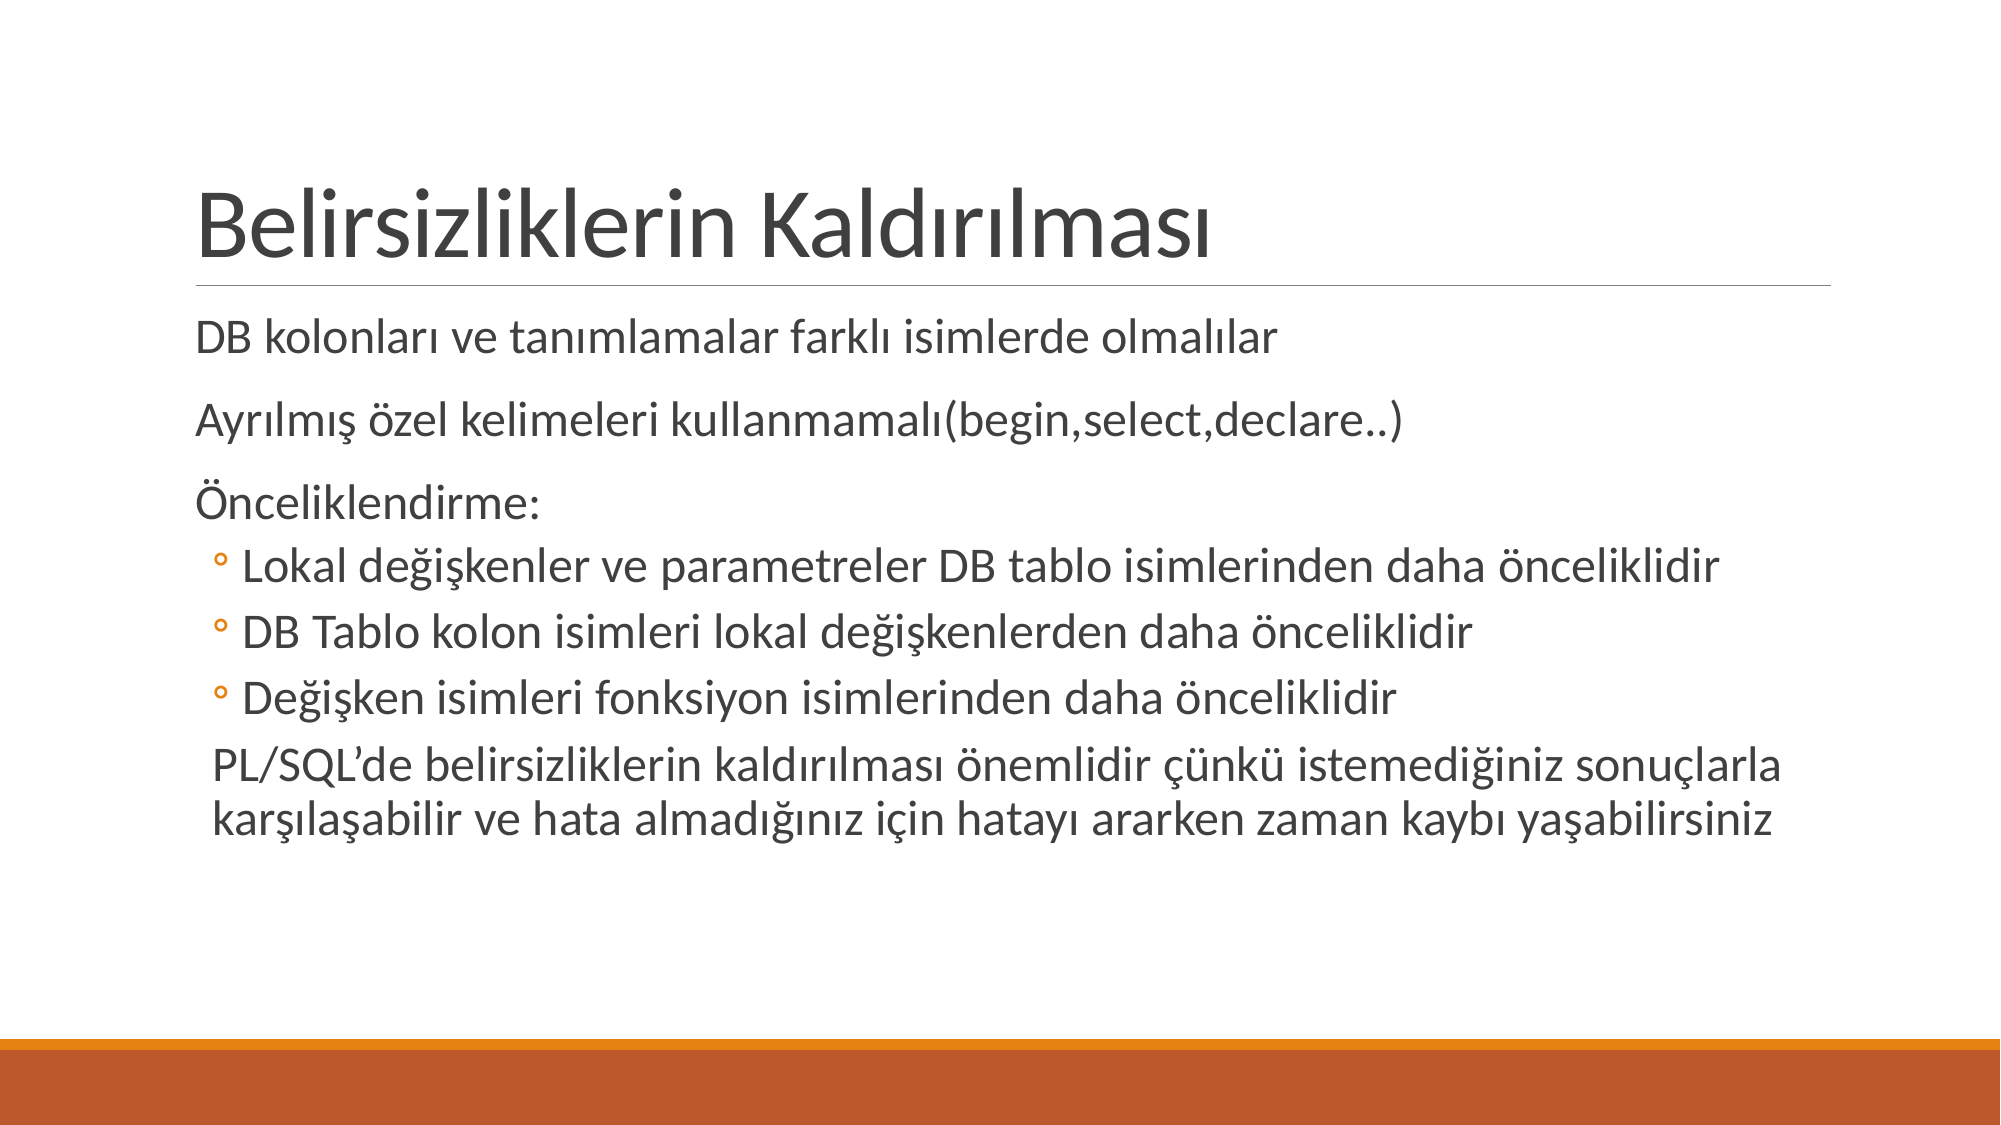

# Belirsizliklerin Kaldırılması
DB kolonları ve tanımlamalar farklı isimlerde olmalılar
Ayrılmış özel kelimeleri kullanmamalı(begin,select,declare..)
Önceliklendirme:
Lokal değişkenler ve parametreler DB tablo isimlerinden daha önceliklidir
DB Tablo kolon isimleri lokal değişkenlerden daha önceliklidir
Değişken isimleri fonksiyon isimlerinden daha önceliklidir
PL/SQL’de belirsizliklerin kaldırılması önemlidir çünkü istemediğiniz sonuçlarla karşılaşabilir ve hata almadığınız için hatayı ararken zaman kaybı yaşabilirsiniz